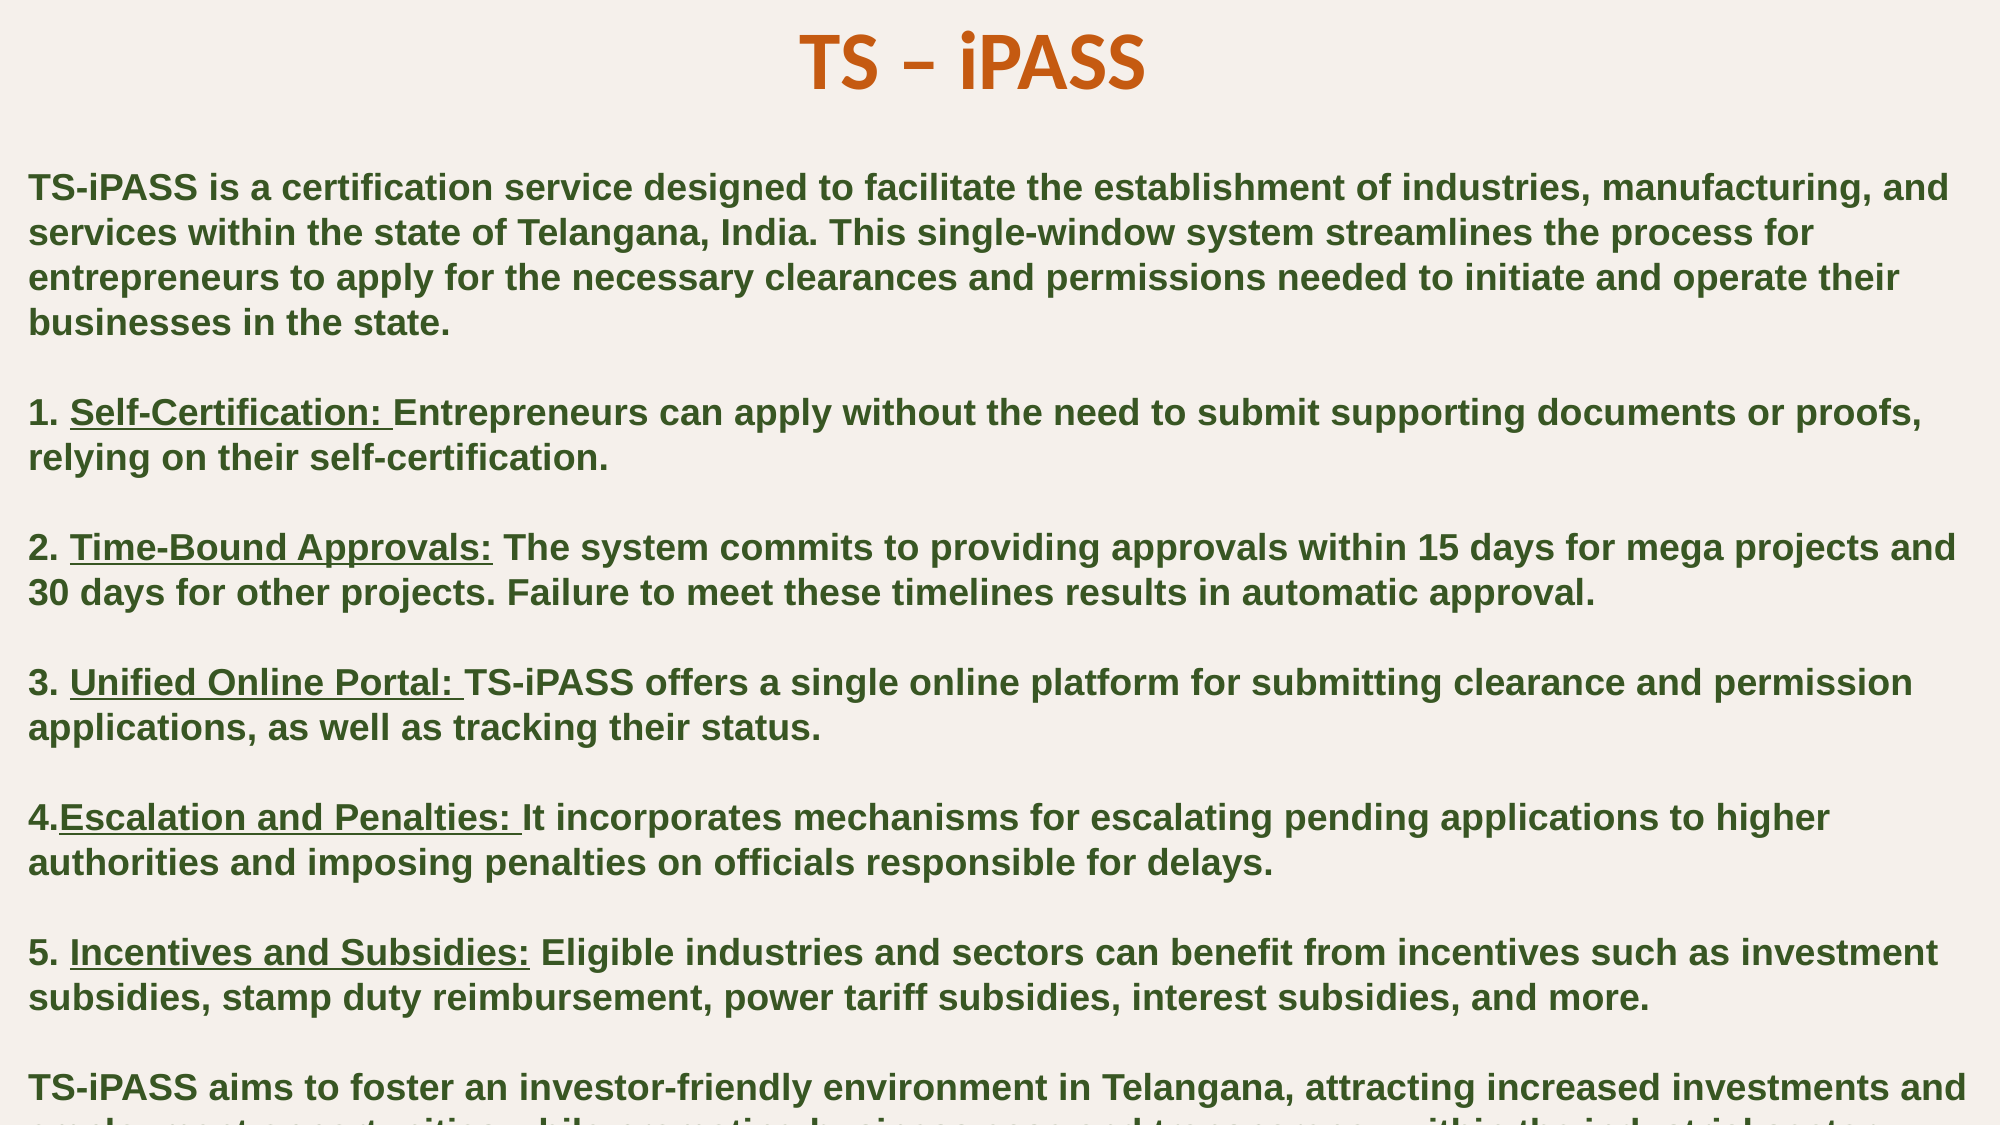

TS – iPASS

TS-iPASS is a certification service designed to facilitate the establishment of industries, manufacturing, and services within the state of Telangana, India. This single-window system streamlines the process for entrepreneurs to apply for the necessary clearances and permissions needed to initiate and operate their businesses in the state.

1. Self-Certification: Entrepreneurs can apply without the need to submit supporting documents or proofs, relying on their self-certification.

2. Time-Bound Approvals: The system commits to providing approvals within 15 days for mega projects and 30 days for other projects. Failure to meet these timelines results in automatic approval.

3. Unified Online Portal: TS-iPASS offers a single online platform for submitting clearance and permission applications, as well as tracking their status.

4.Escalation and Penalties: It incorporates mechanisms for escalating pending applications to higher authorities and imposing penalties on officials responsible for delays.

5. Incentives and Subsidies: Eligible industries and sectors can benefit from incentives such as investment subsidies, stamp duty reimbursement, power tariff subsidies, interest subsidies, and more.

TS-iPASS aims to foster an investor-friendly environment in Telangana, attracting increased investments and employment opportunities while promoting business ease and transparency within the industrial sector.